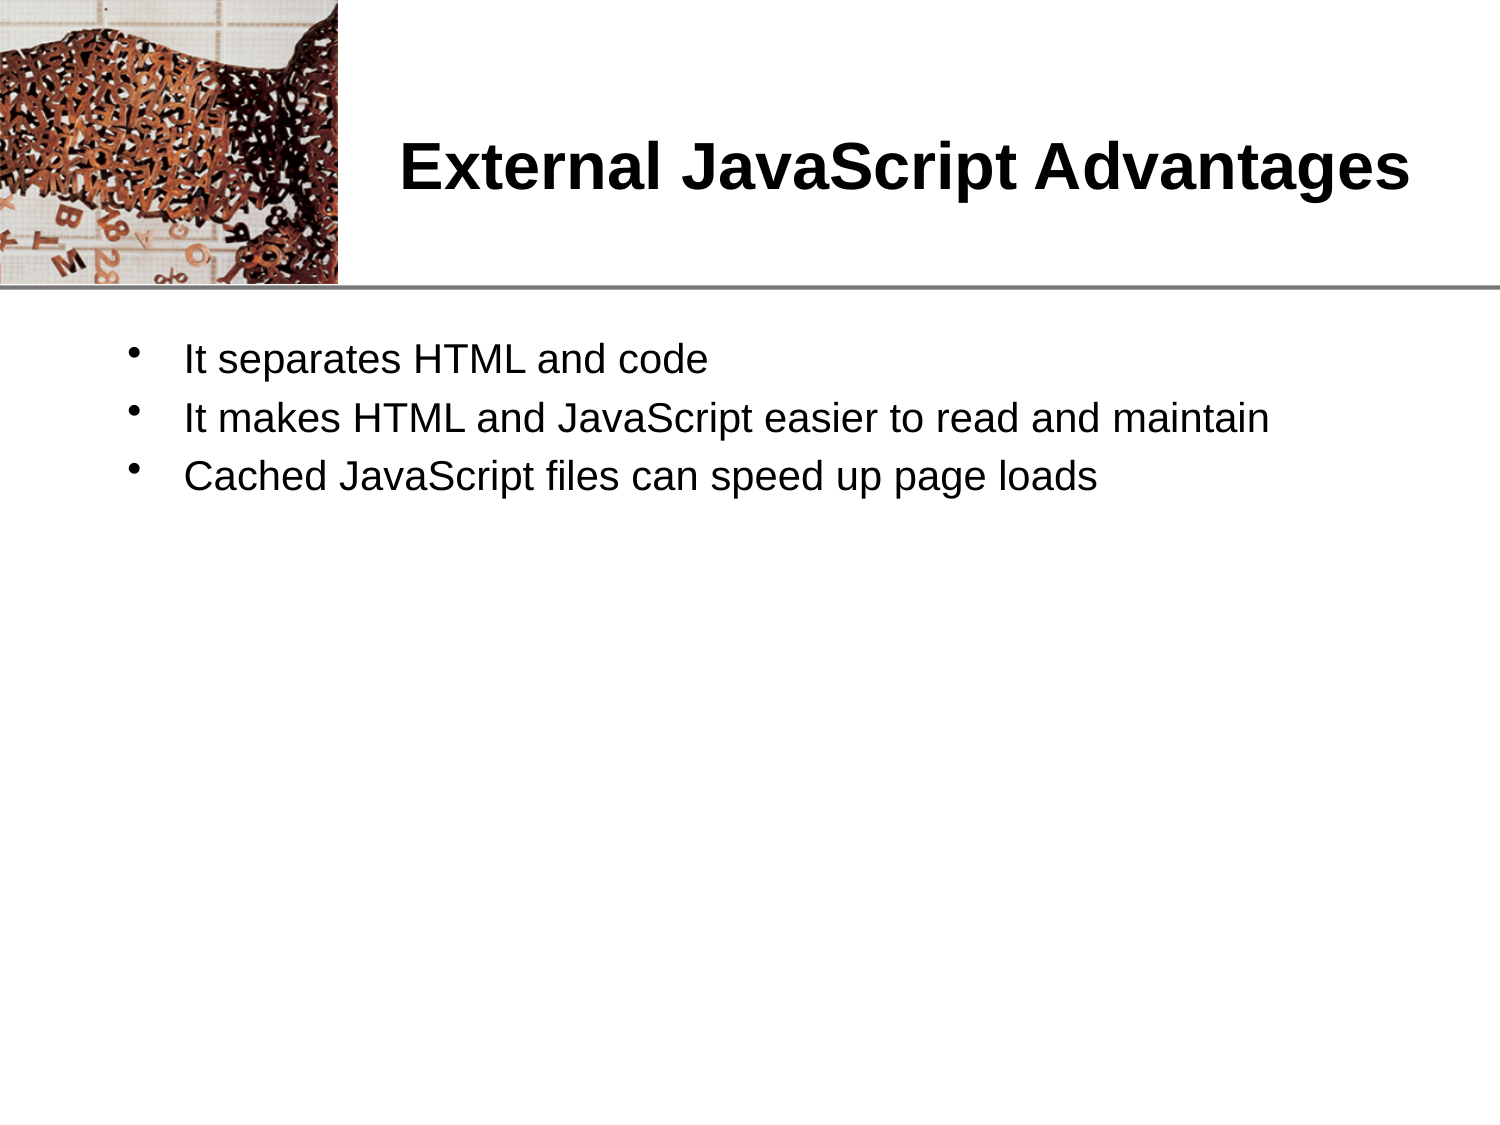

# External JavaScript Advantages
It separates HTML and code
It makes HTML and JavaScript easier to read and maintain
Cached JavaScript files can speed up page loads